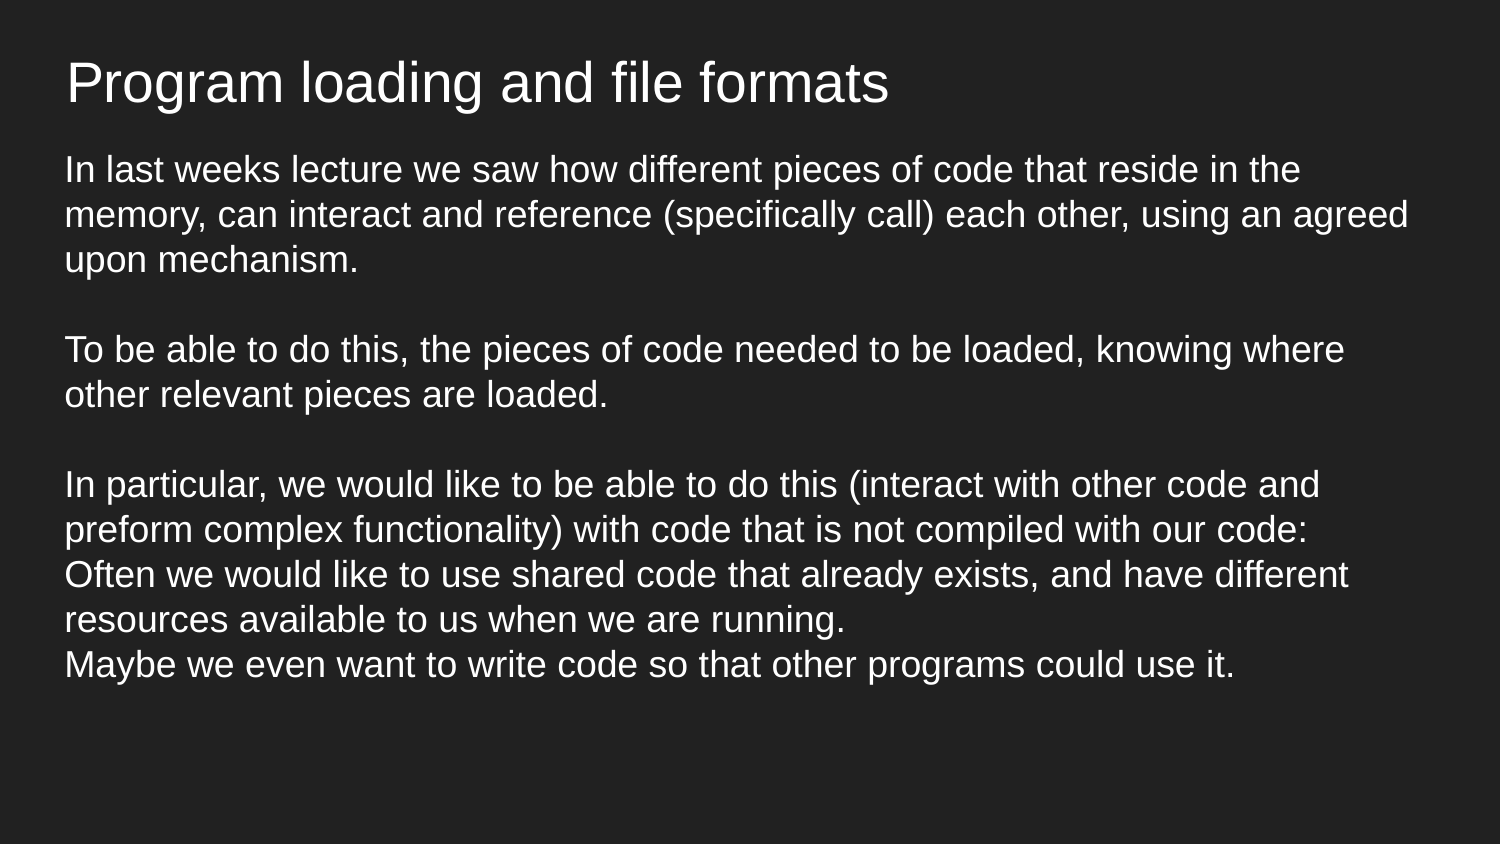

Program loading and file formats
In last weeks lecture we saw how different pieces of code that reside in the memory, can interact and reference (specifically call) each other, using an agreed upon mechanism.

To be able to do this, the pieces of code needed to be loaded, knowing where other relevant pieces are loaded.

In particular, we would like to be able to do this (interact with other code and preform complex functionality) with code that is not compiled with our code:
Often we would like to use shared code that already exists, and have different resources available to us when we are running.
Maybe we even want to write code so that other programs could use it.